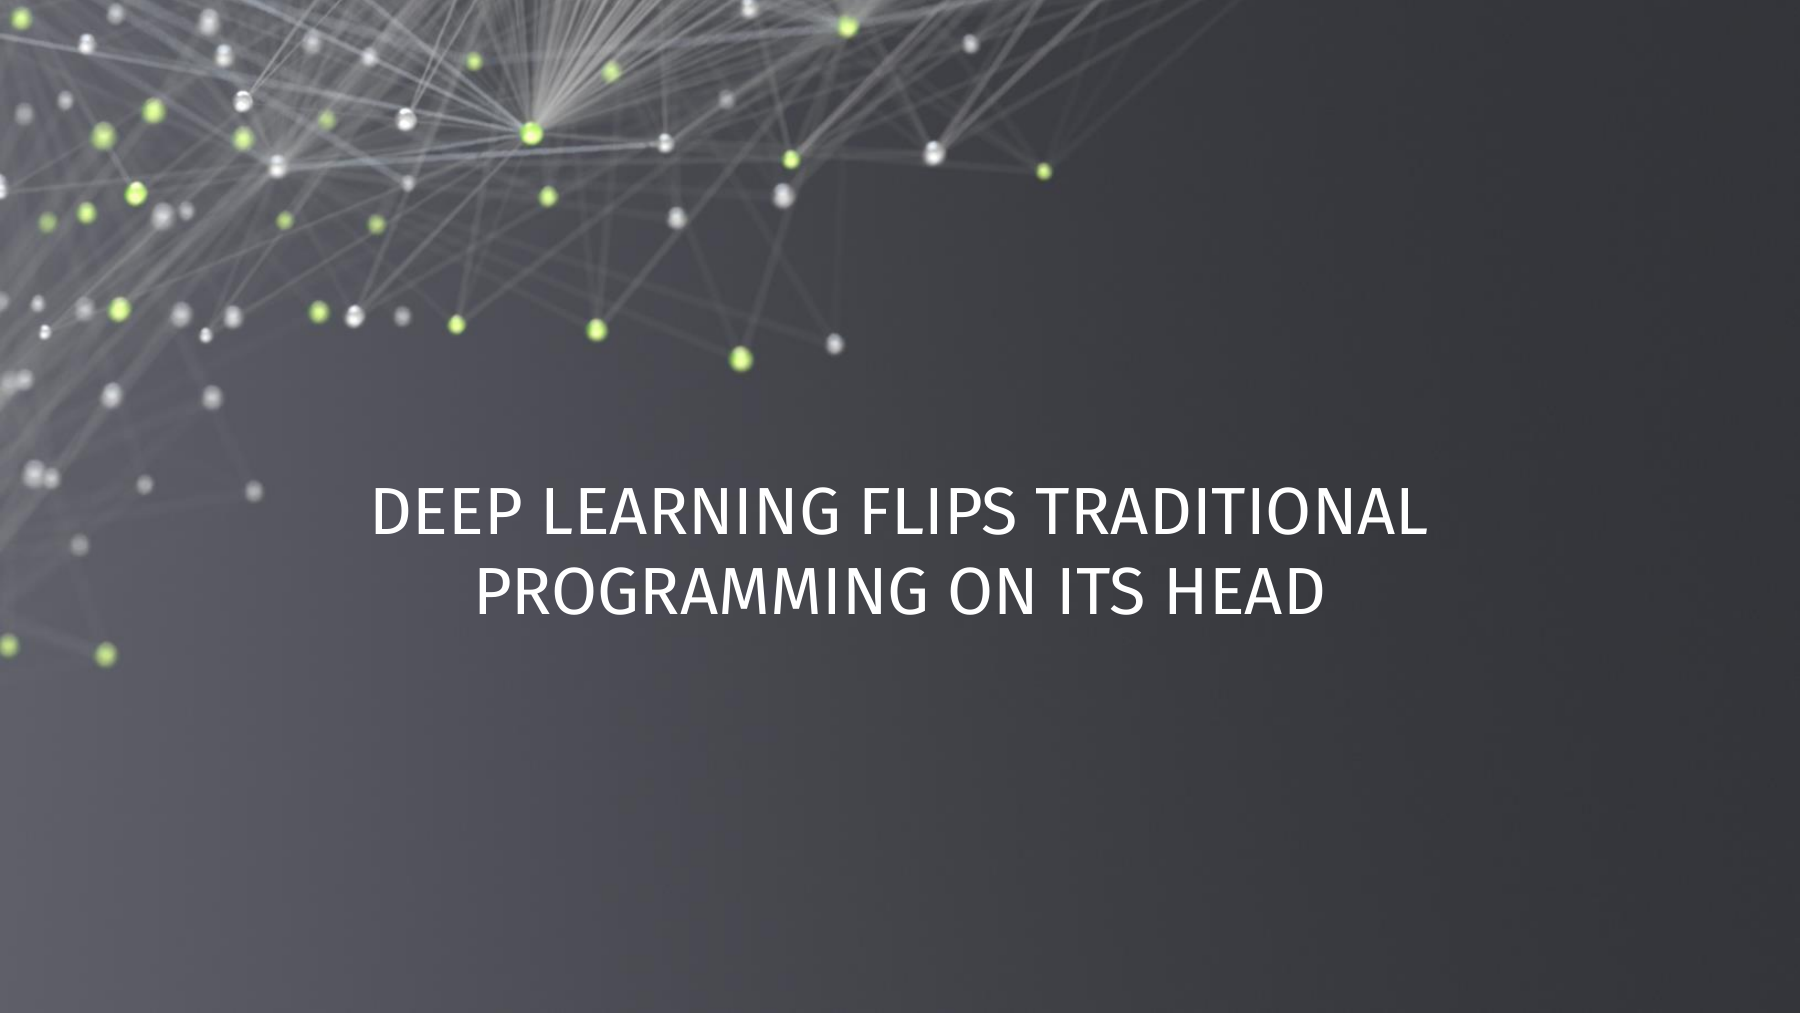

Deep learning flips traditional programming on its head